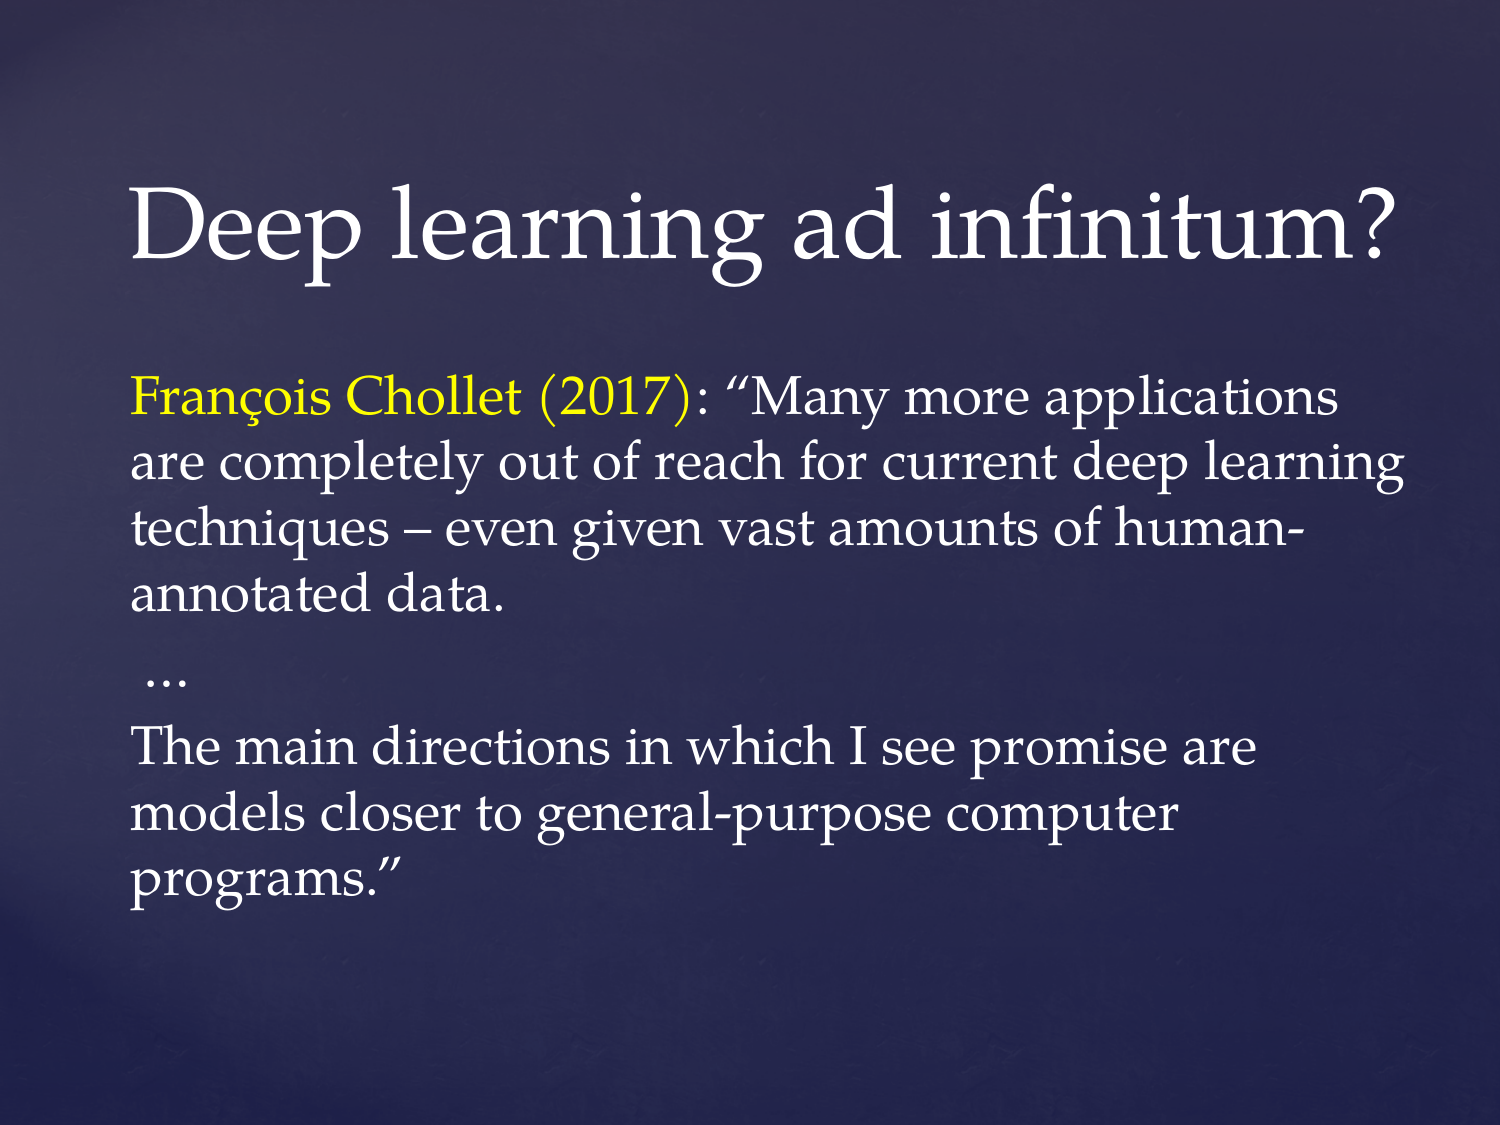

# Deep learning ad infinitum?
François Chollet (2017): “Many more applications are completely out of reach for current deep learning techniques – even given vast amounts of human-annotated data.
 …
The main directions in which I see promise are models closer to general-purpose computer programs.”